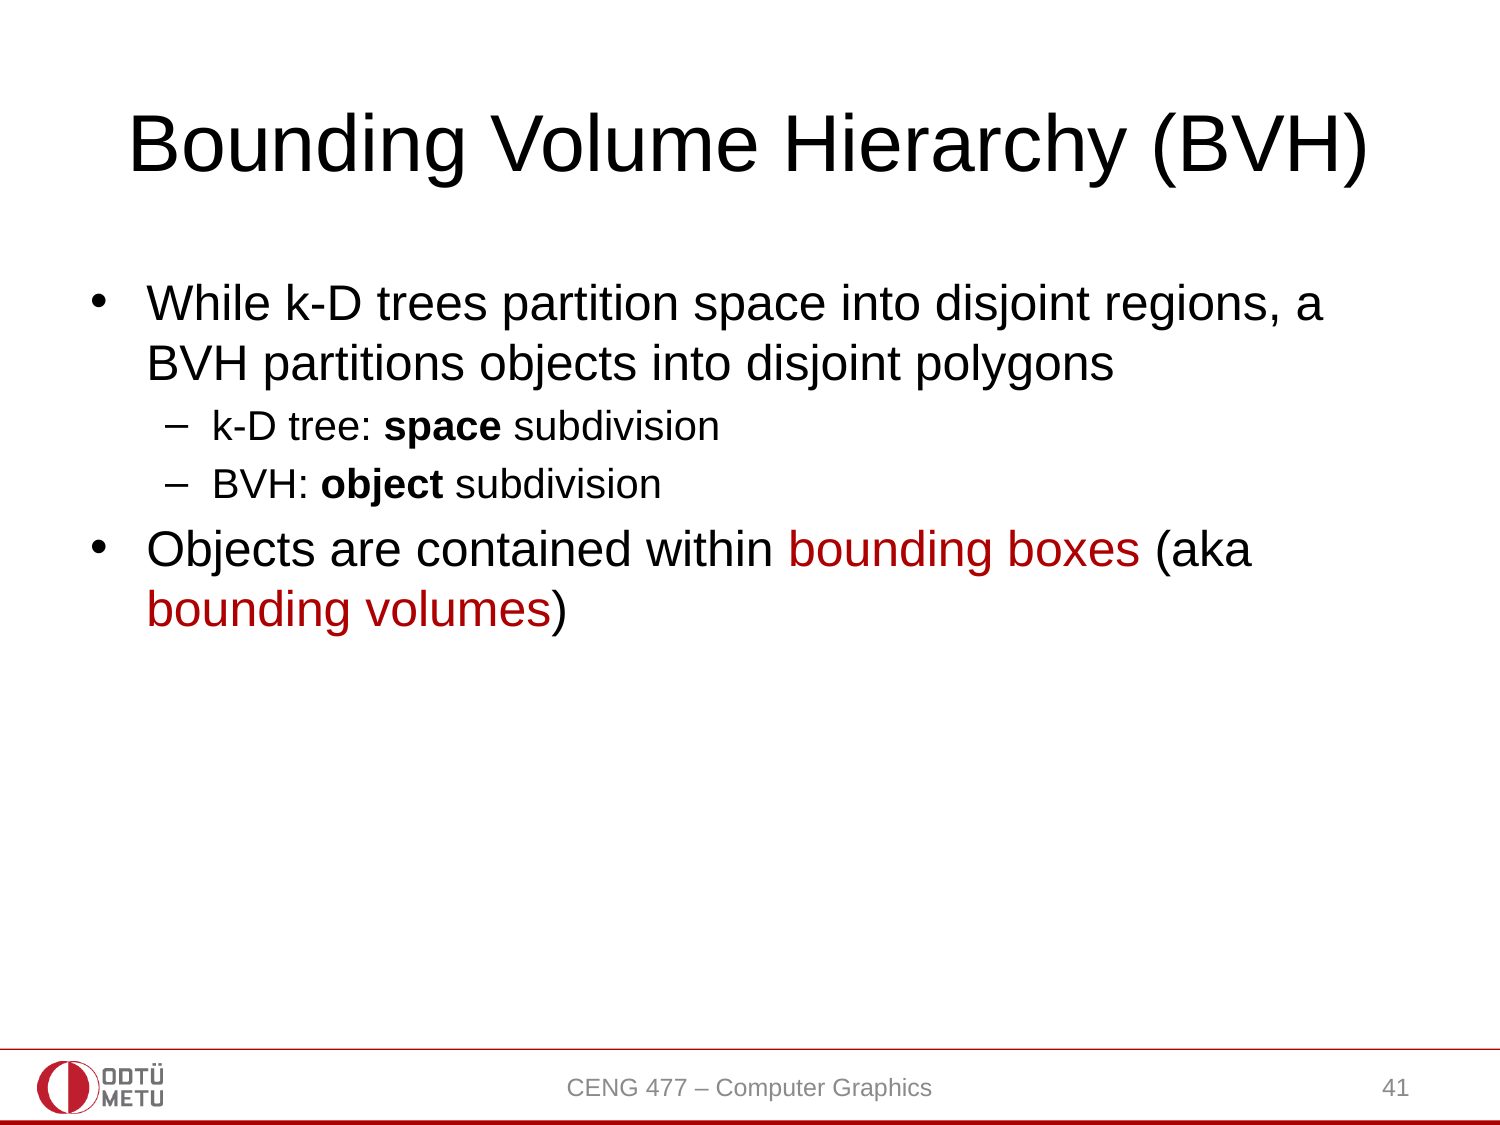

# Bounding Volume Hierarchy (BVH)
While k-D trees partition space into disjoint regions, a BVH partitions objects into disjoint polygons
k-D tree: space subdivision
BVH: object subdivision
Objects are contained within bounding boxes (aka bounding volumes)
CENG 477 – Computer Graphics
41